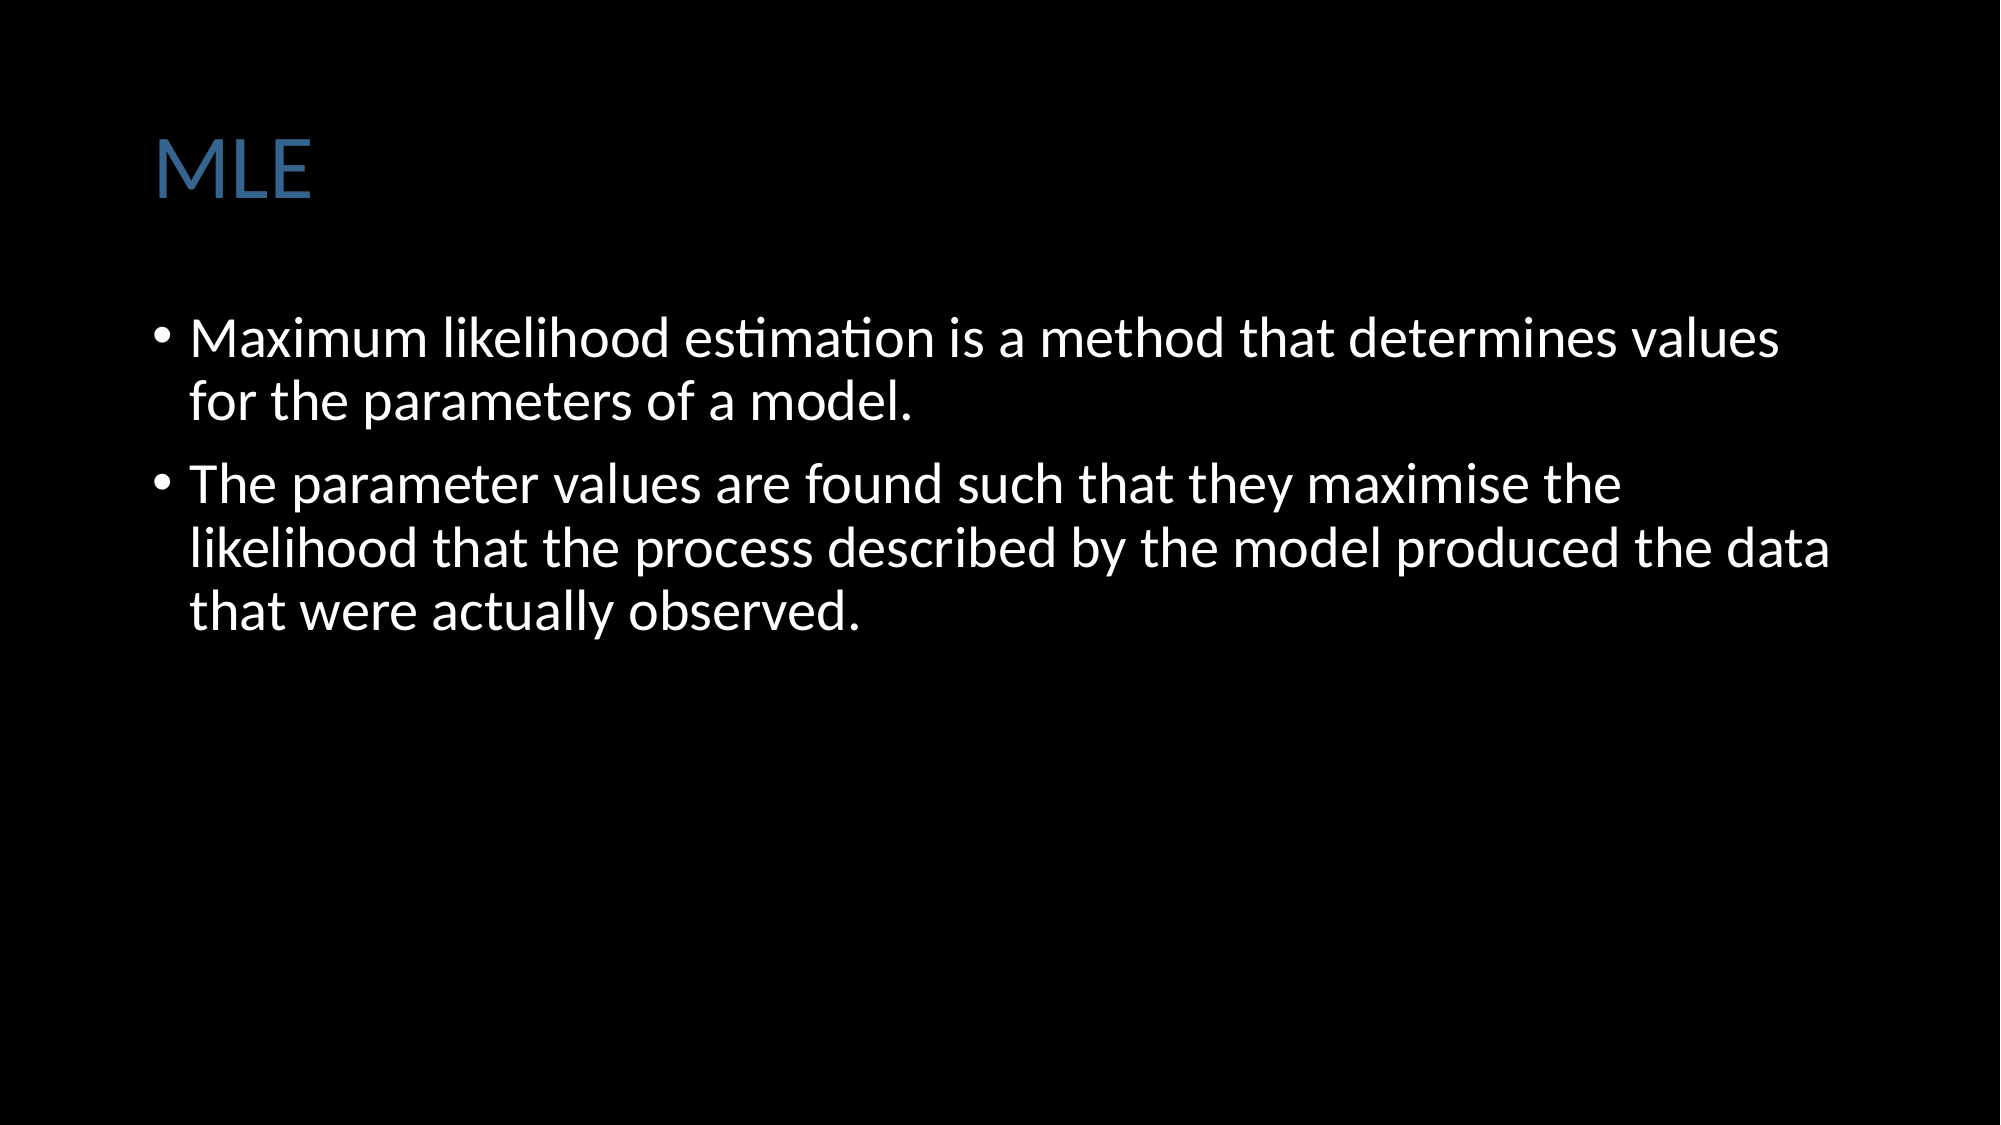

# MLE
Maximum likelihood estimation is a method that determines values for the parameters of a model.
The parameter values are found such that they maximise the likelihood that the process described by the model produced the data that were actually observed.